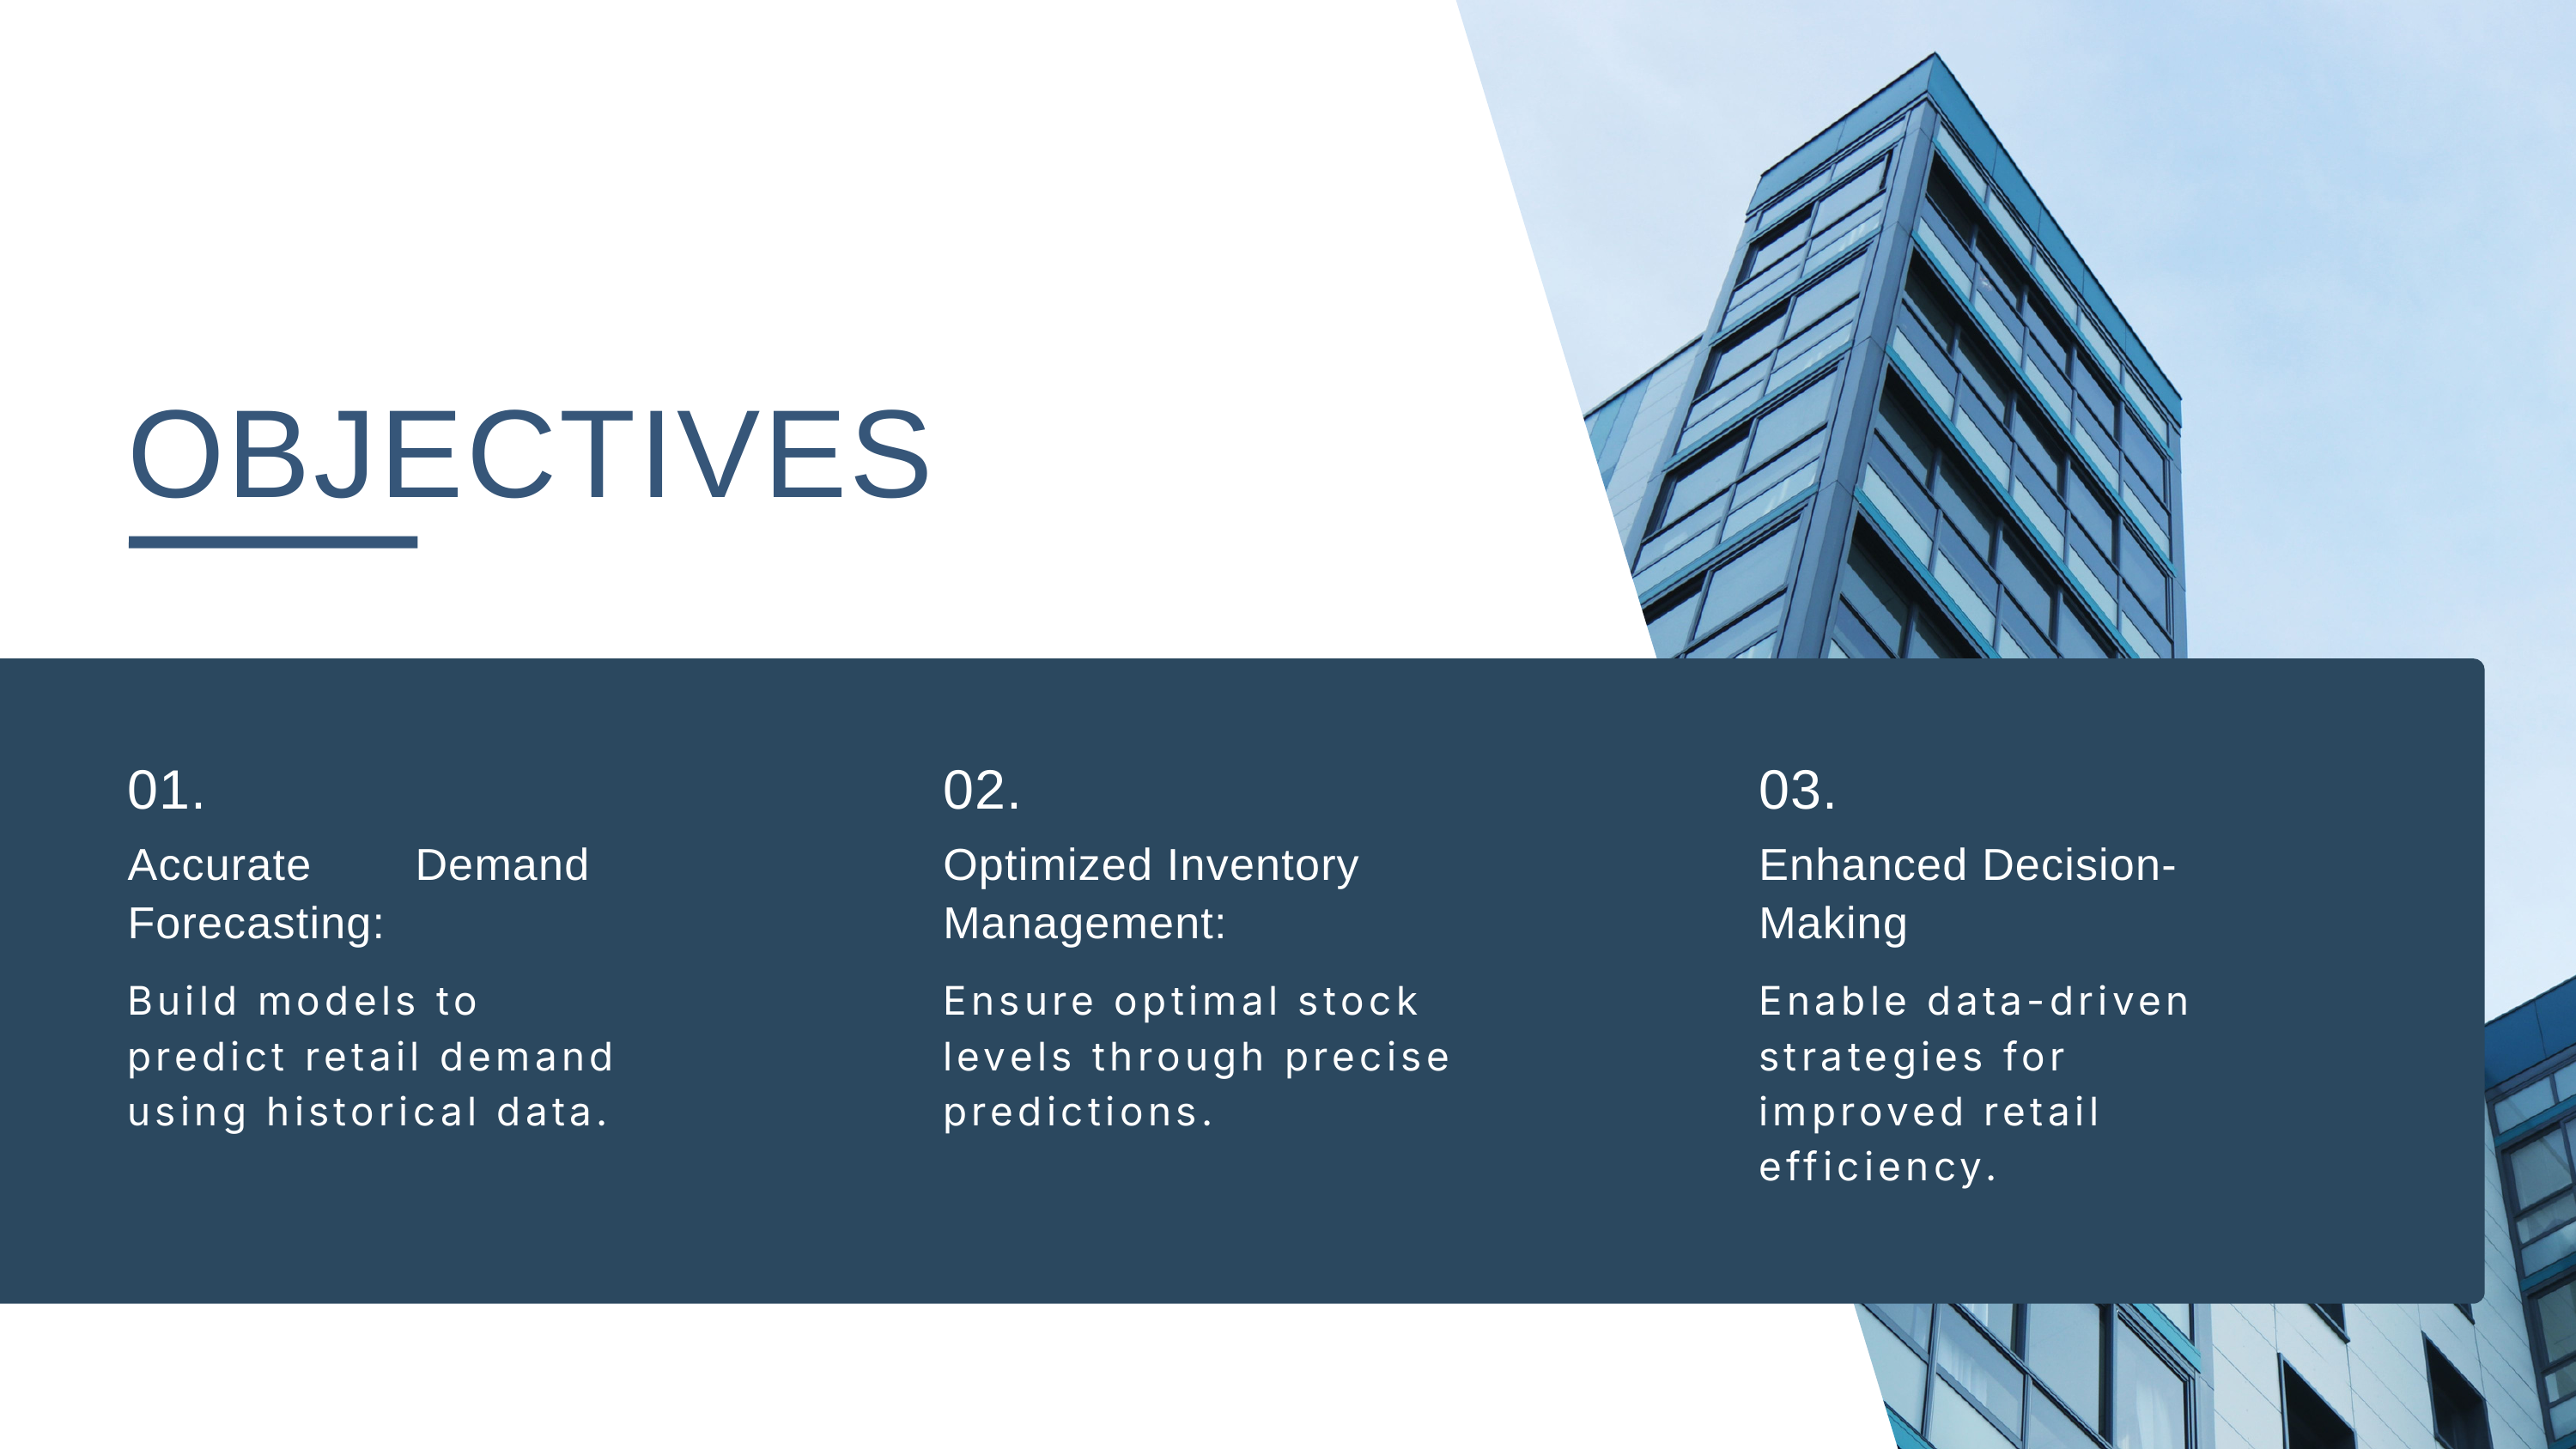

OBJECTIVES

01.
02.
03.
Accurate Demand Forecasting:
Optimized Inventory Management:
Enhanced Decision-Making
Build models to predict retail demand using historical data.
Ensure optimal stock levels through precise predictions.
Enable data-driven strategies for improved retail efficiency.